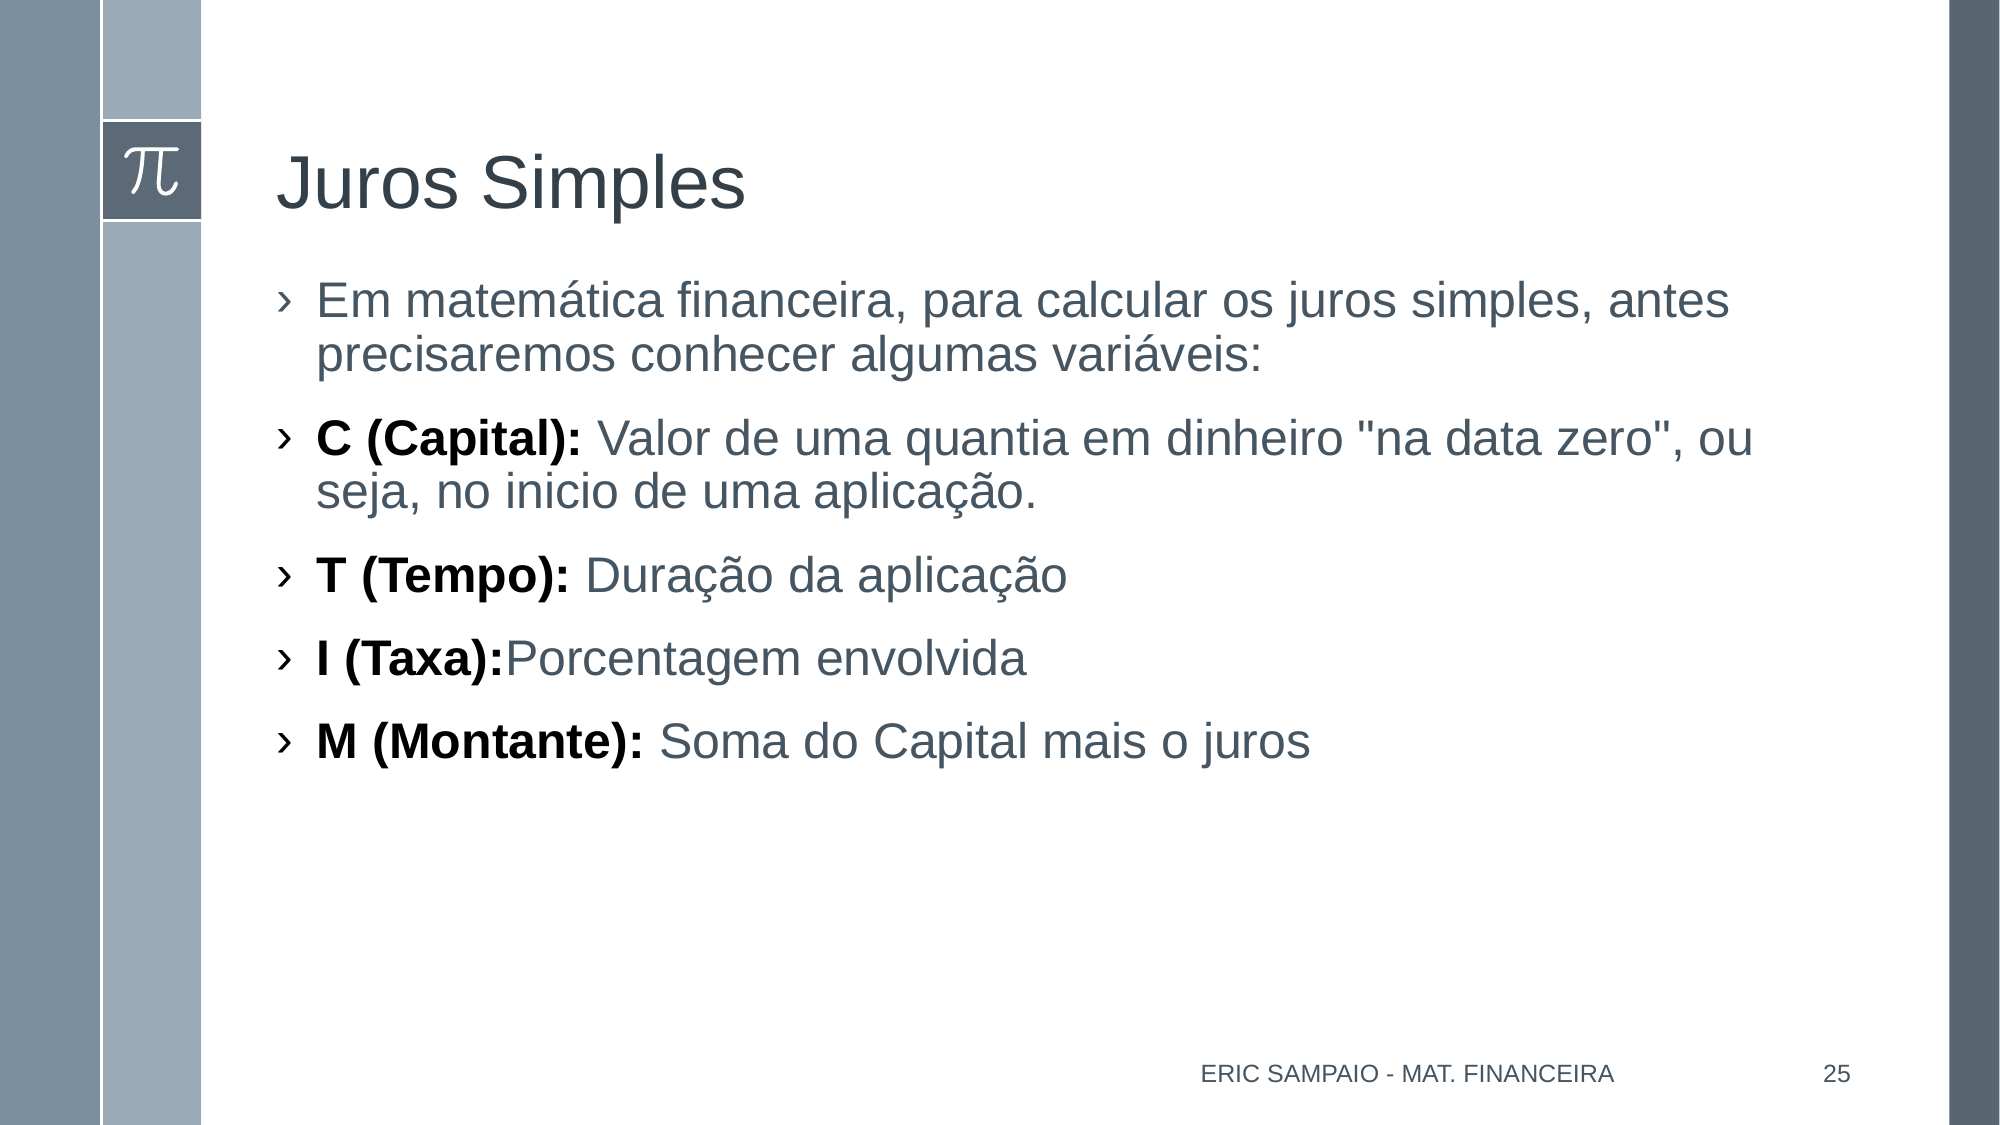

# Juros Simples
Em matemática financeira, para calcular os juros simples, antes precisaremos conhecer algumas variáveis:
C (Capital): Valor de uma quantia em dinheiro "na data zero", ou seja, no inicio de uma aplicação.
T (Tempo): Duração da aplicação
I (Taxa):Porcentagem envolvida
M (Montante): Soma do Capital mais o juros
Eric Sampaio - Mat. Financeira
25